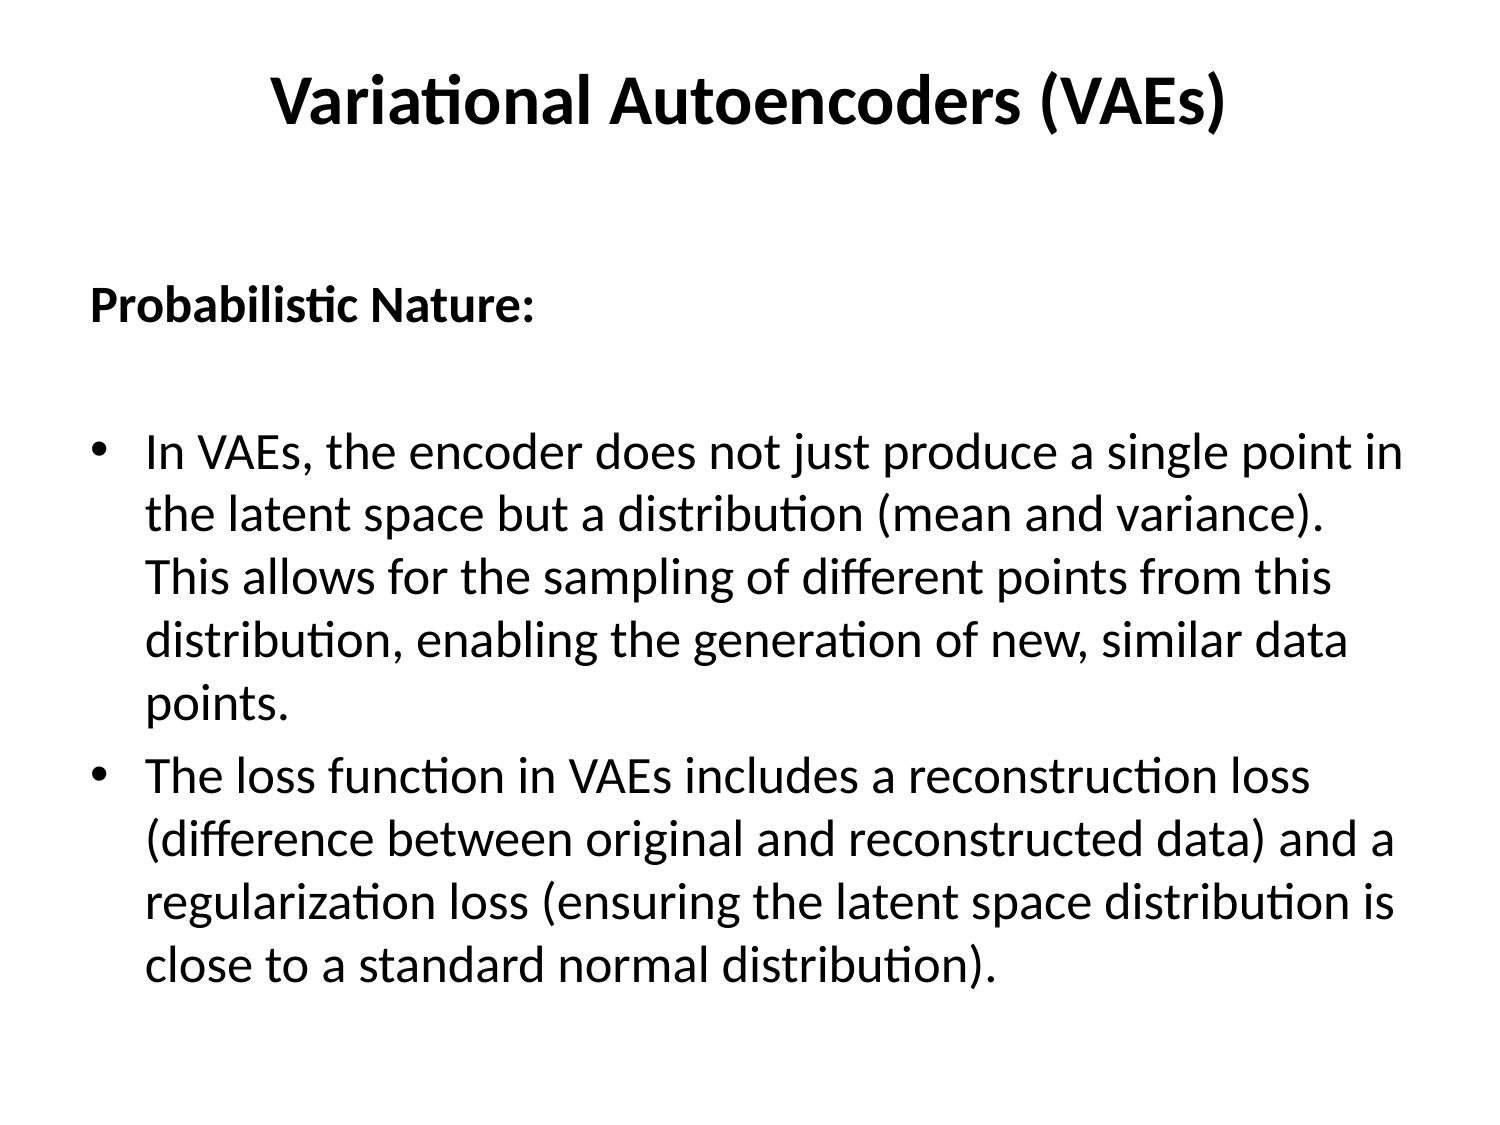

# Variational Autoencoders (VAEs)
Probabilistic Nature:

In VAEs, the encoder does not just produce a single point in the latent space but a distribution (mean and variance). This allows for the sampling of different points from this distribution, enabling the generation of new, similar data points.
The loss function in VAEs includes a reconstruction loss (difference between original and reconstructed data) and a regularization loss (ensuring the latent space distribution is close to a standard normal distribution).